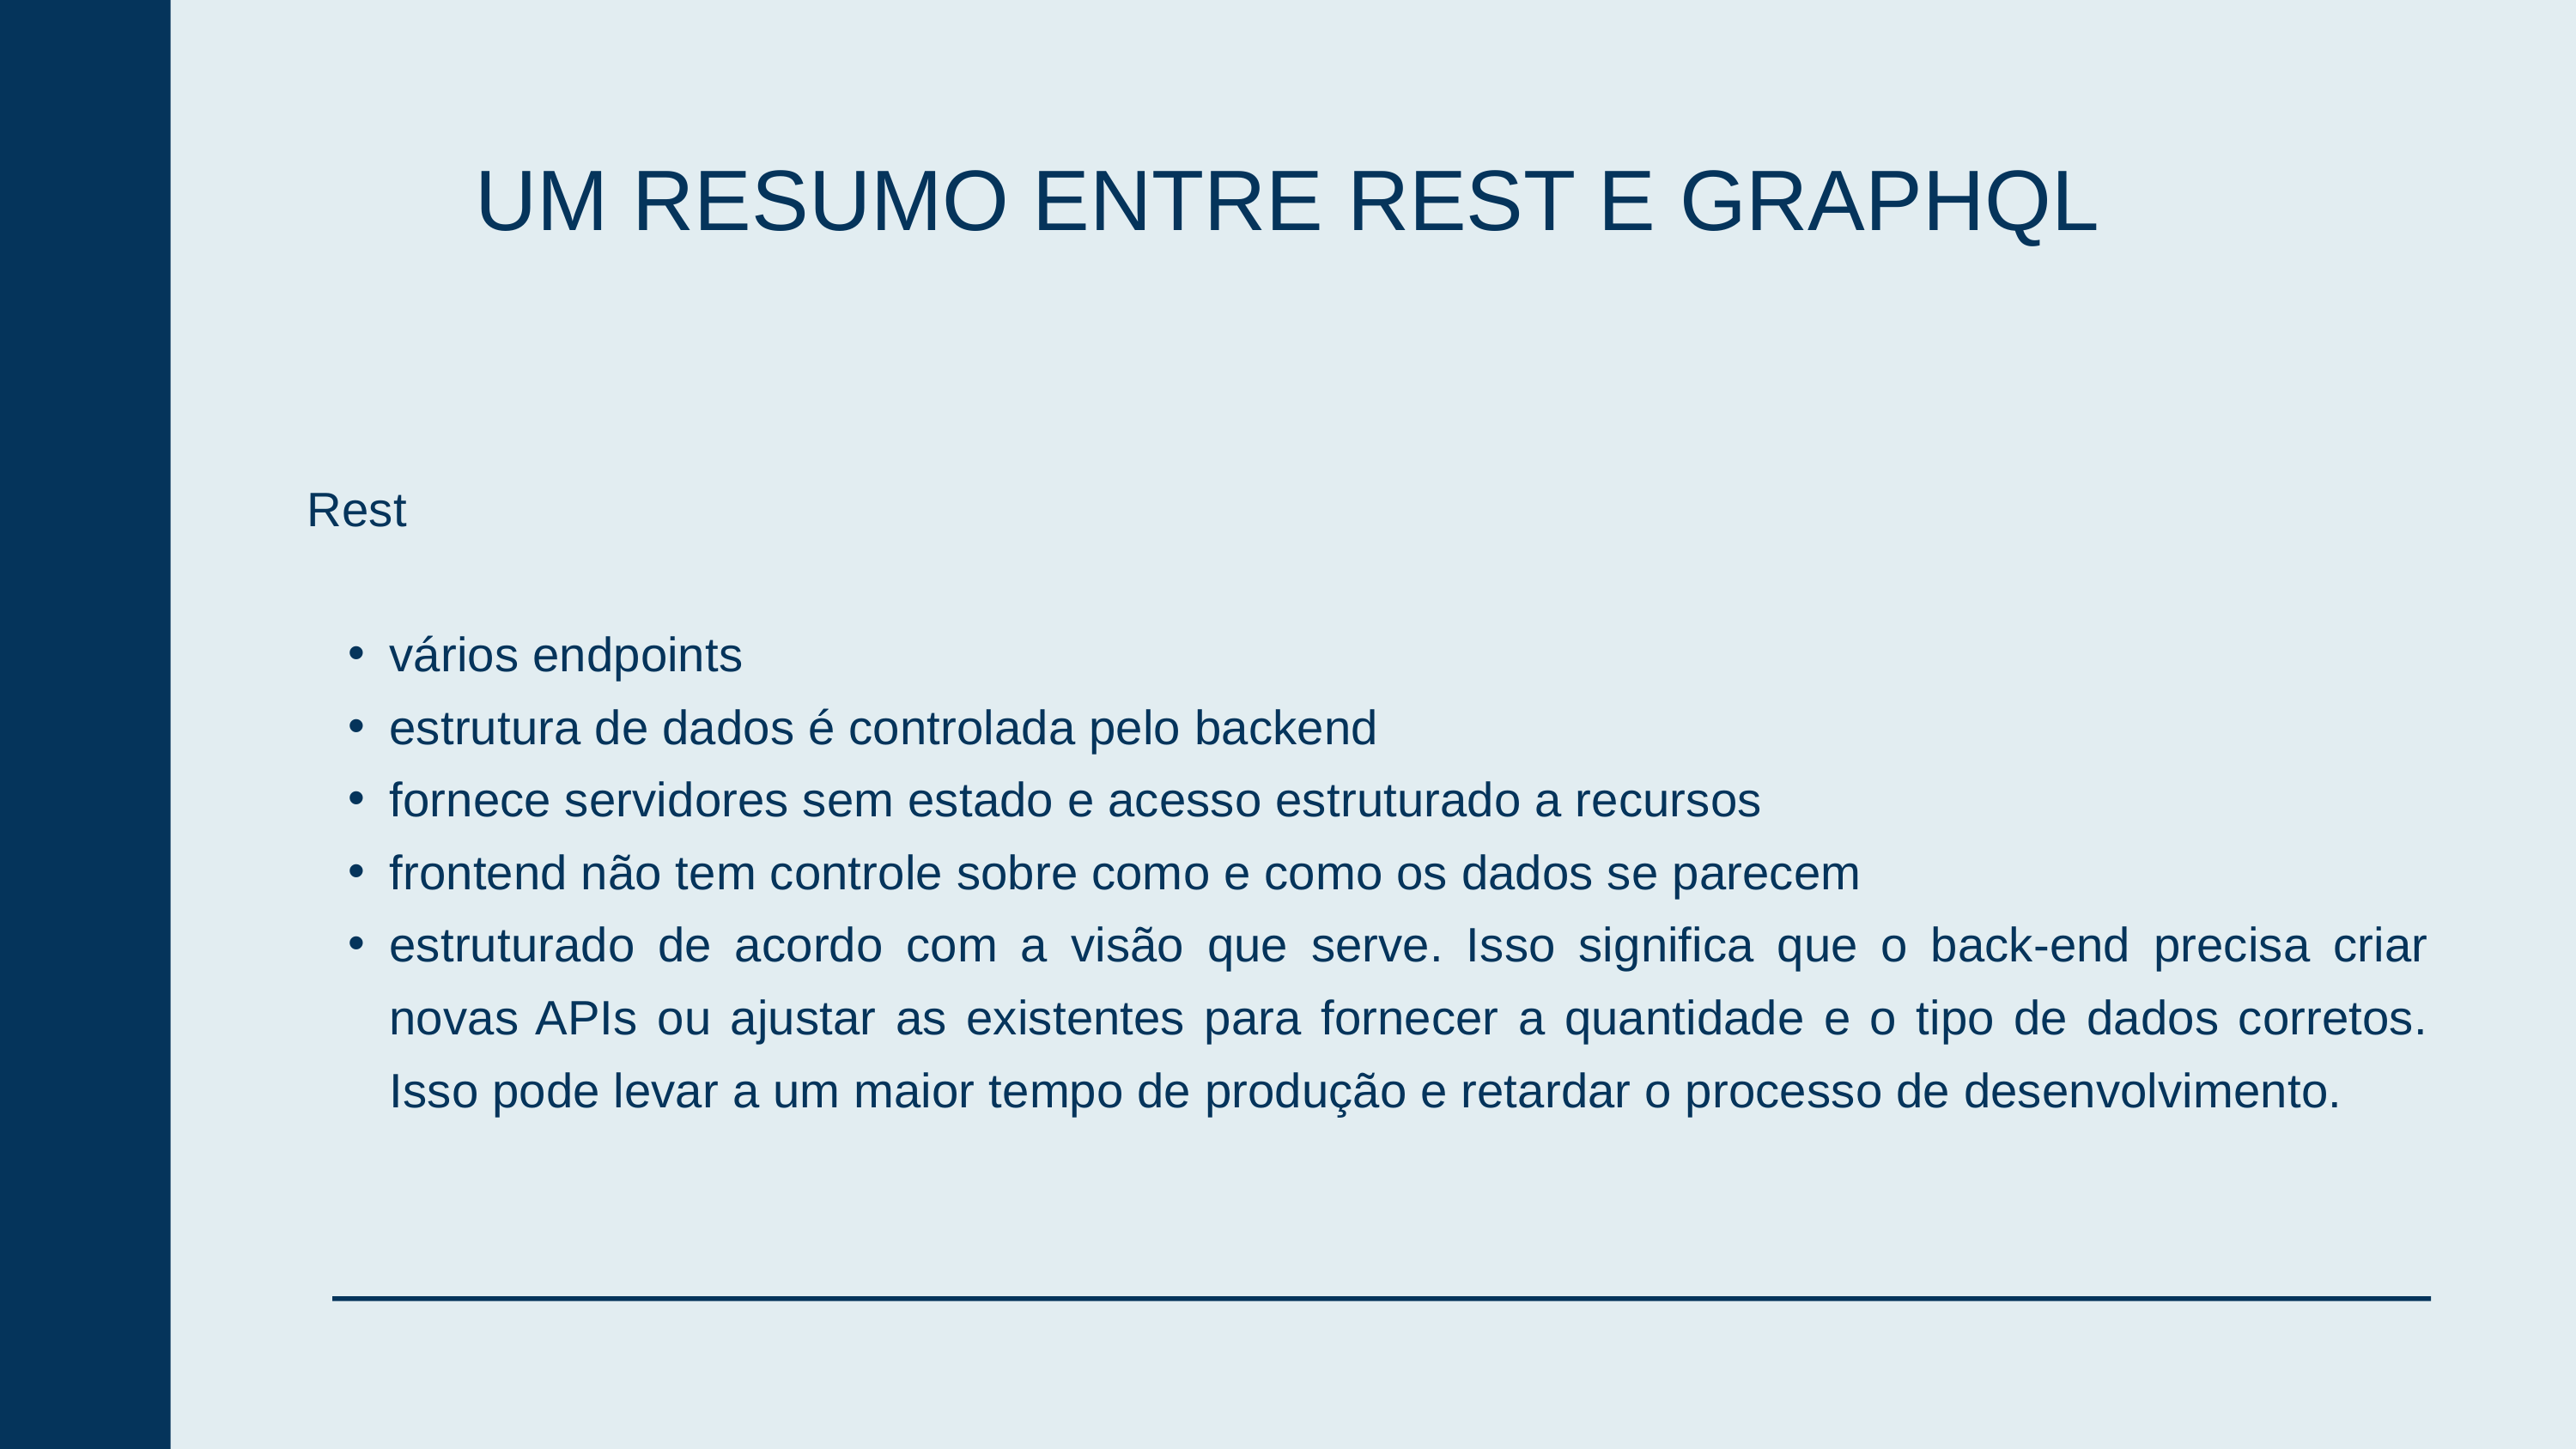

UM RESUMO ENTRE REST E GRAPHQL
Rest

vários endpoints
estrutura de dados é controlada pelo backend
fornece servidores sem estado e acesso estruturado a recursos
frontend não tem controle sobre como e como os dados se parecem
estruturado de acordo com a visão que serve. Isso significa que o back-end precisa criar novas APIs ou ajustar as existentes para fornecer a quantidade e o tipo de dados corretos. Isso pode levar a um maior tempo de produção e retardar o processo de desenvolvimento.